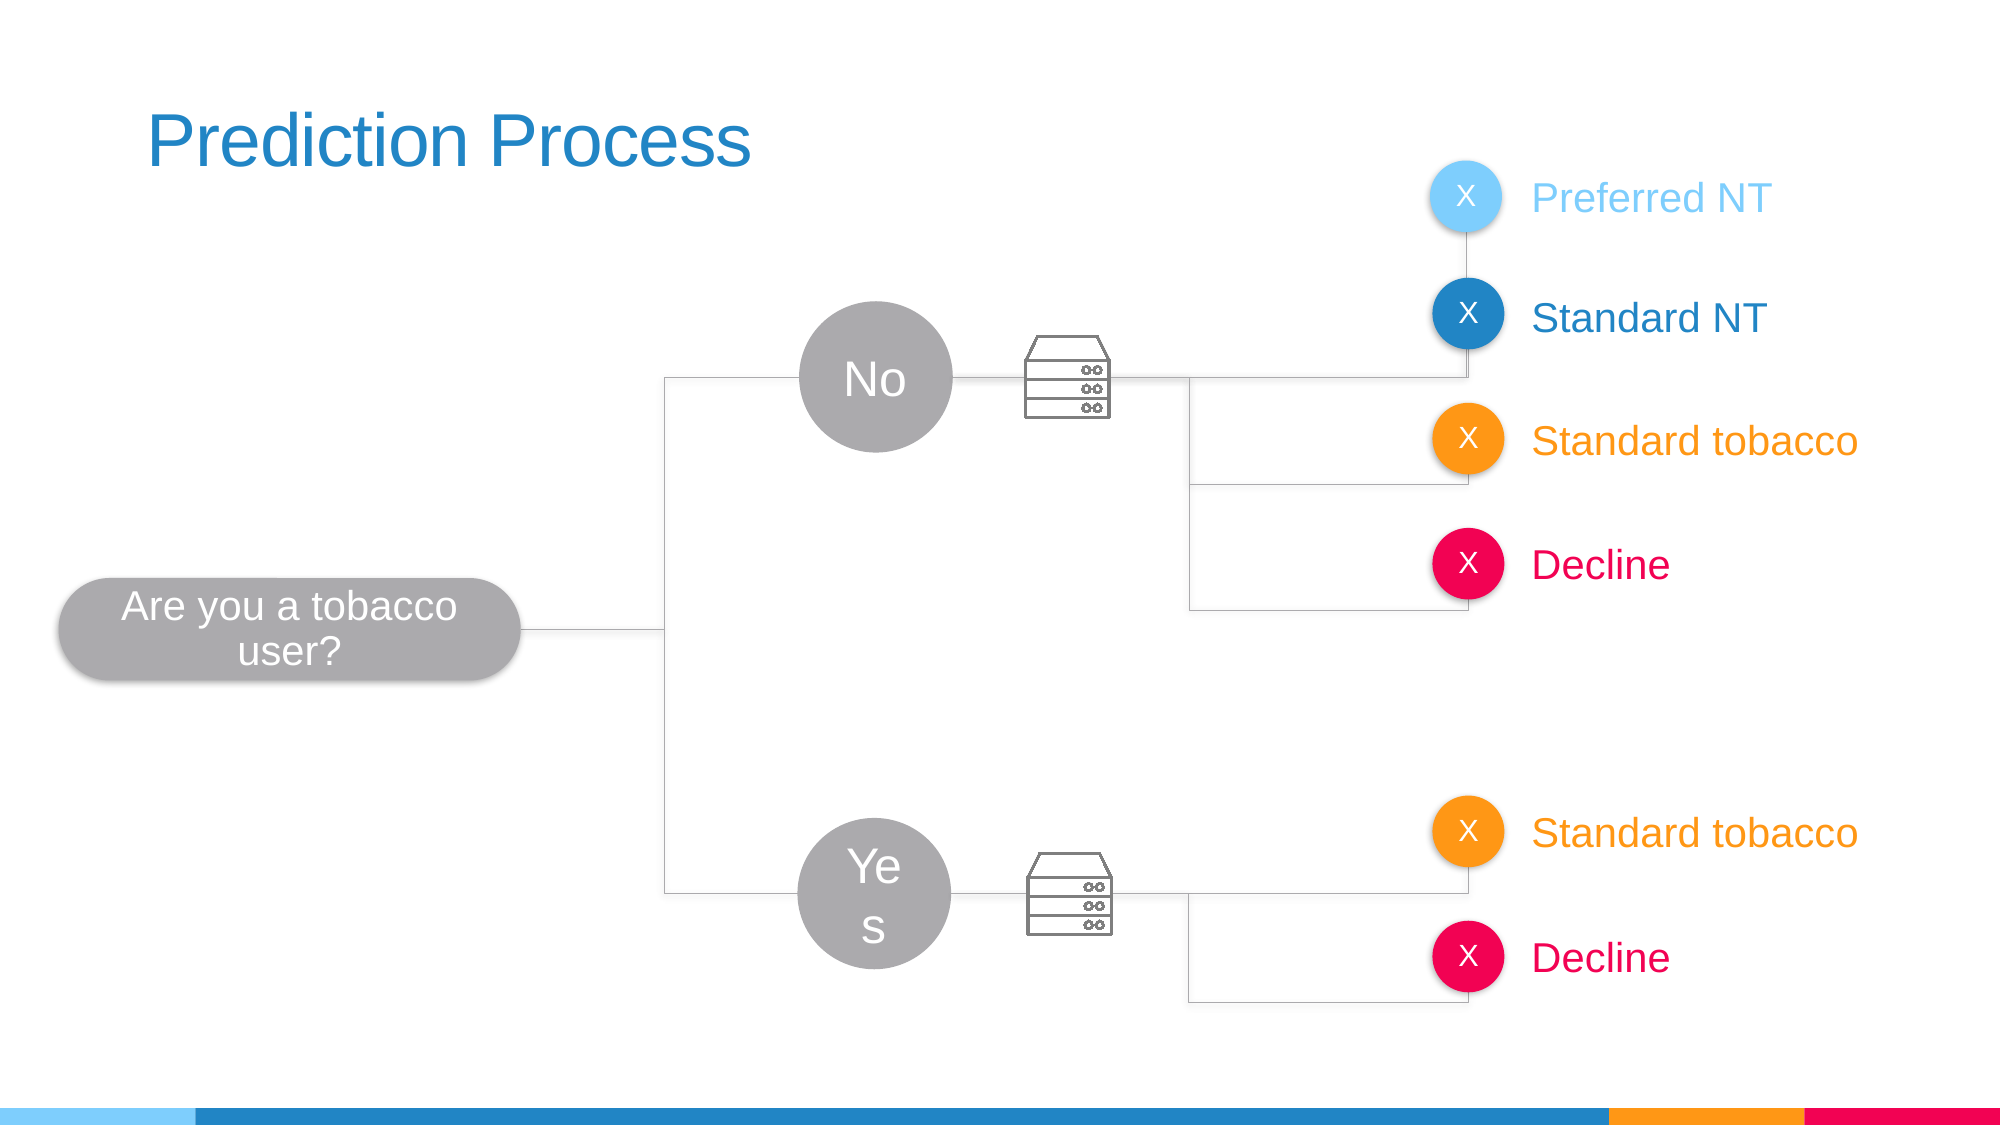

# Prediction Process
Preferred NT
Standard NT
Standard tobacco
Decline
Standard tobacco
Decline
X
X
No

X
X
Are you a tobacco user?
X
Yes

X